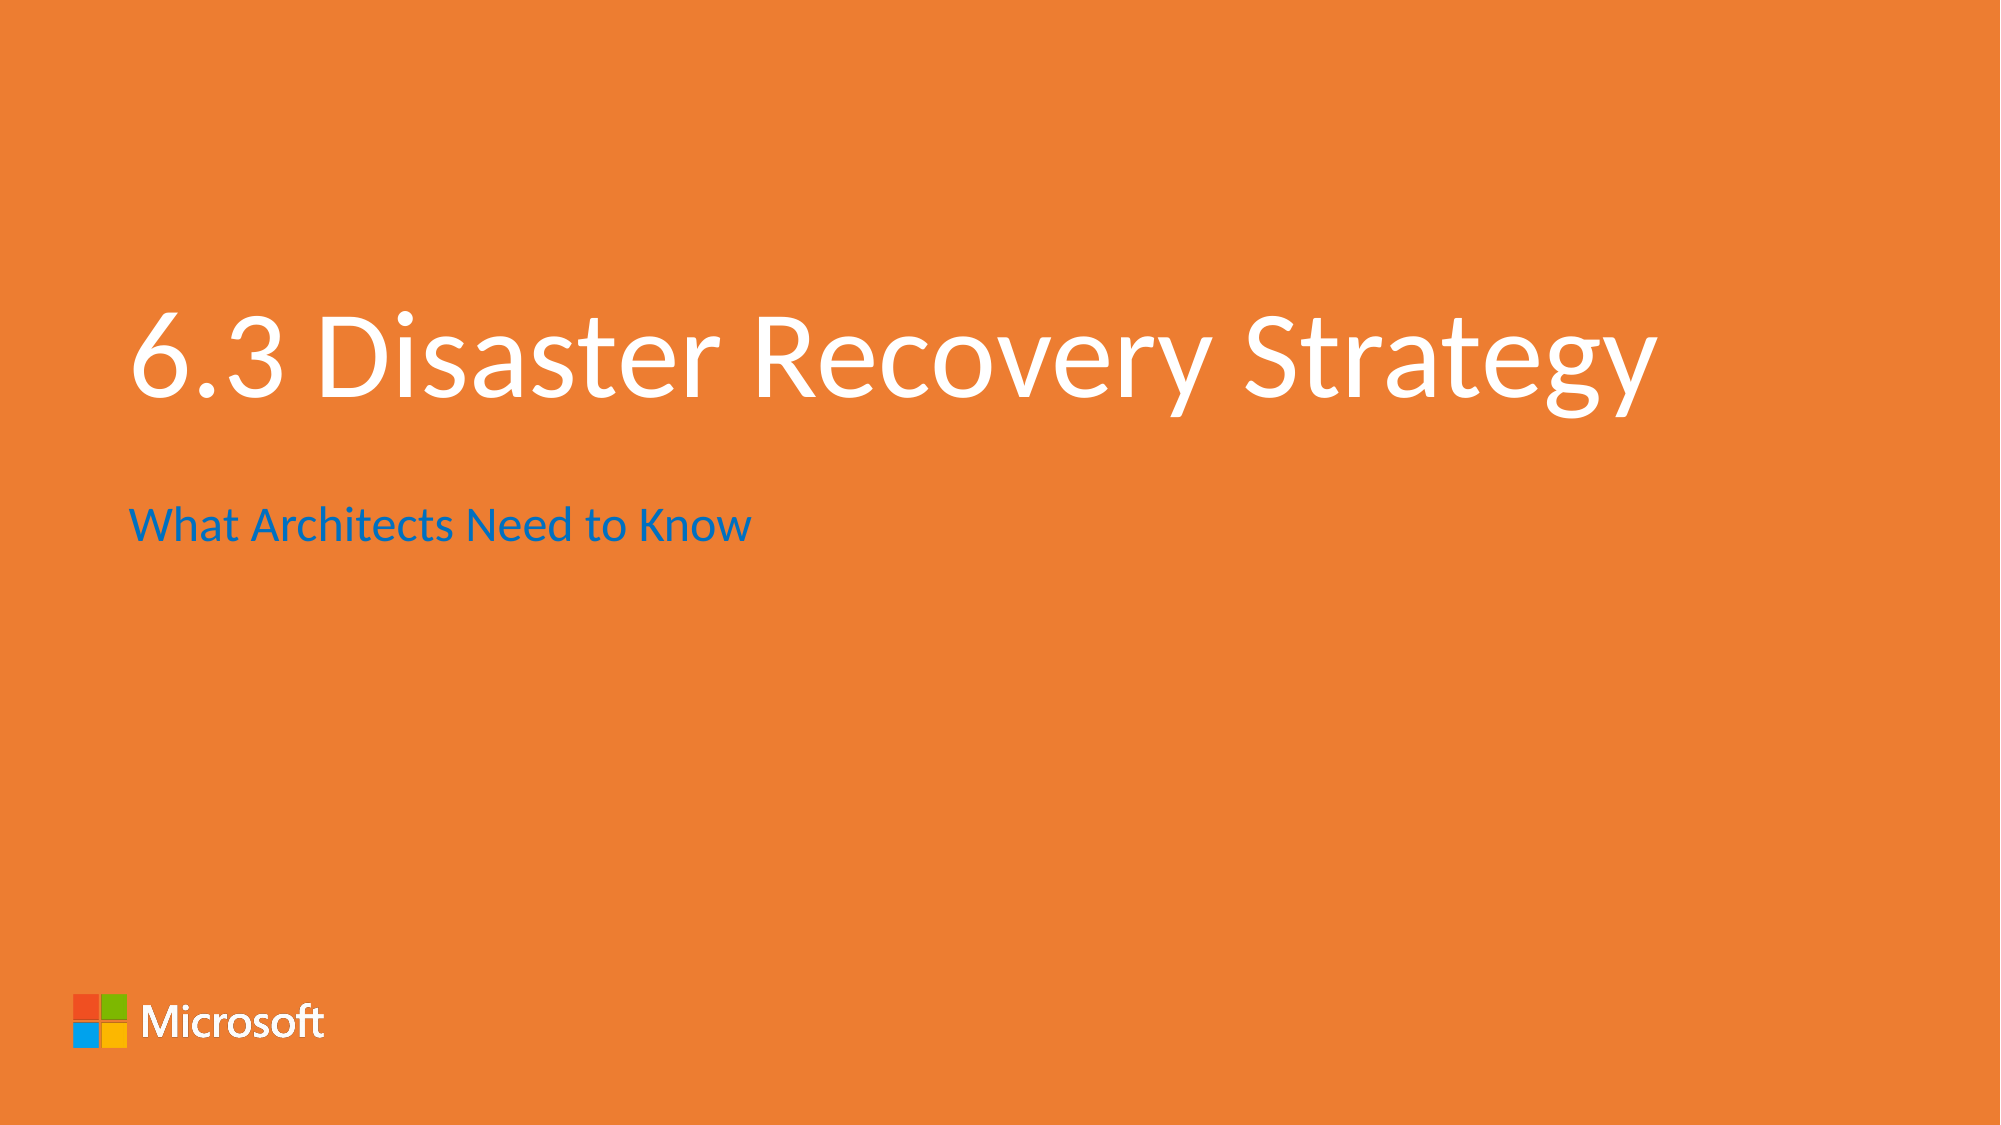

# 6.3 Disaster Recovery Strategy
What Architects Need to Know